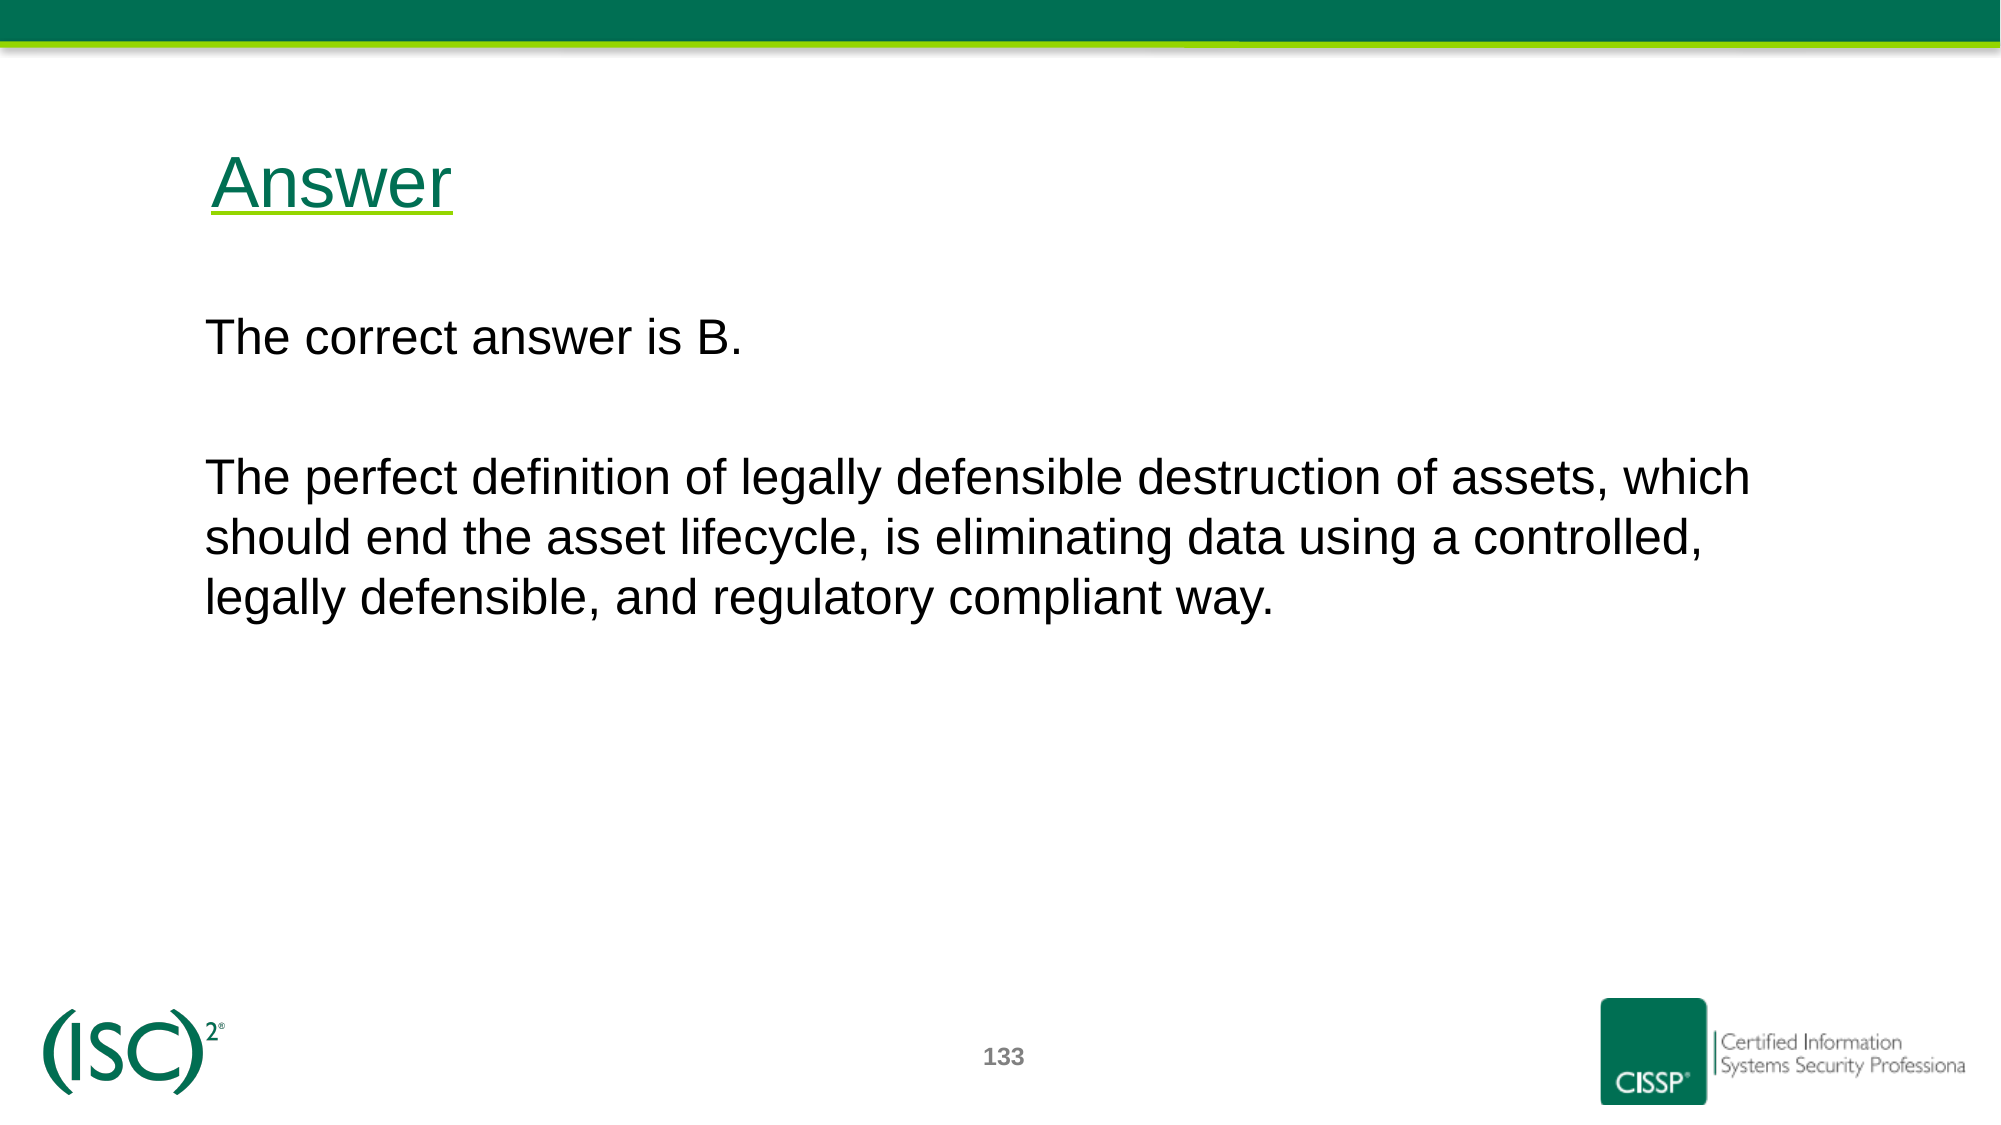

# Answer
The correct answer is B.

The perfect definition of legally defensible destruction of assets, which should end the asset lifecycle, is eliminating data using a controlled, legally defensible, and regulatory compliant way.